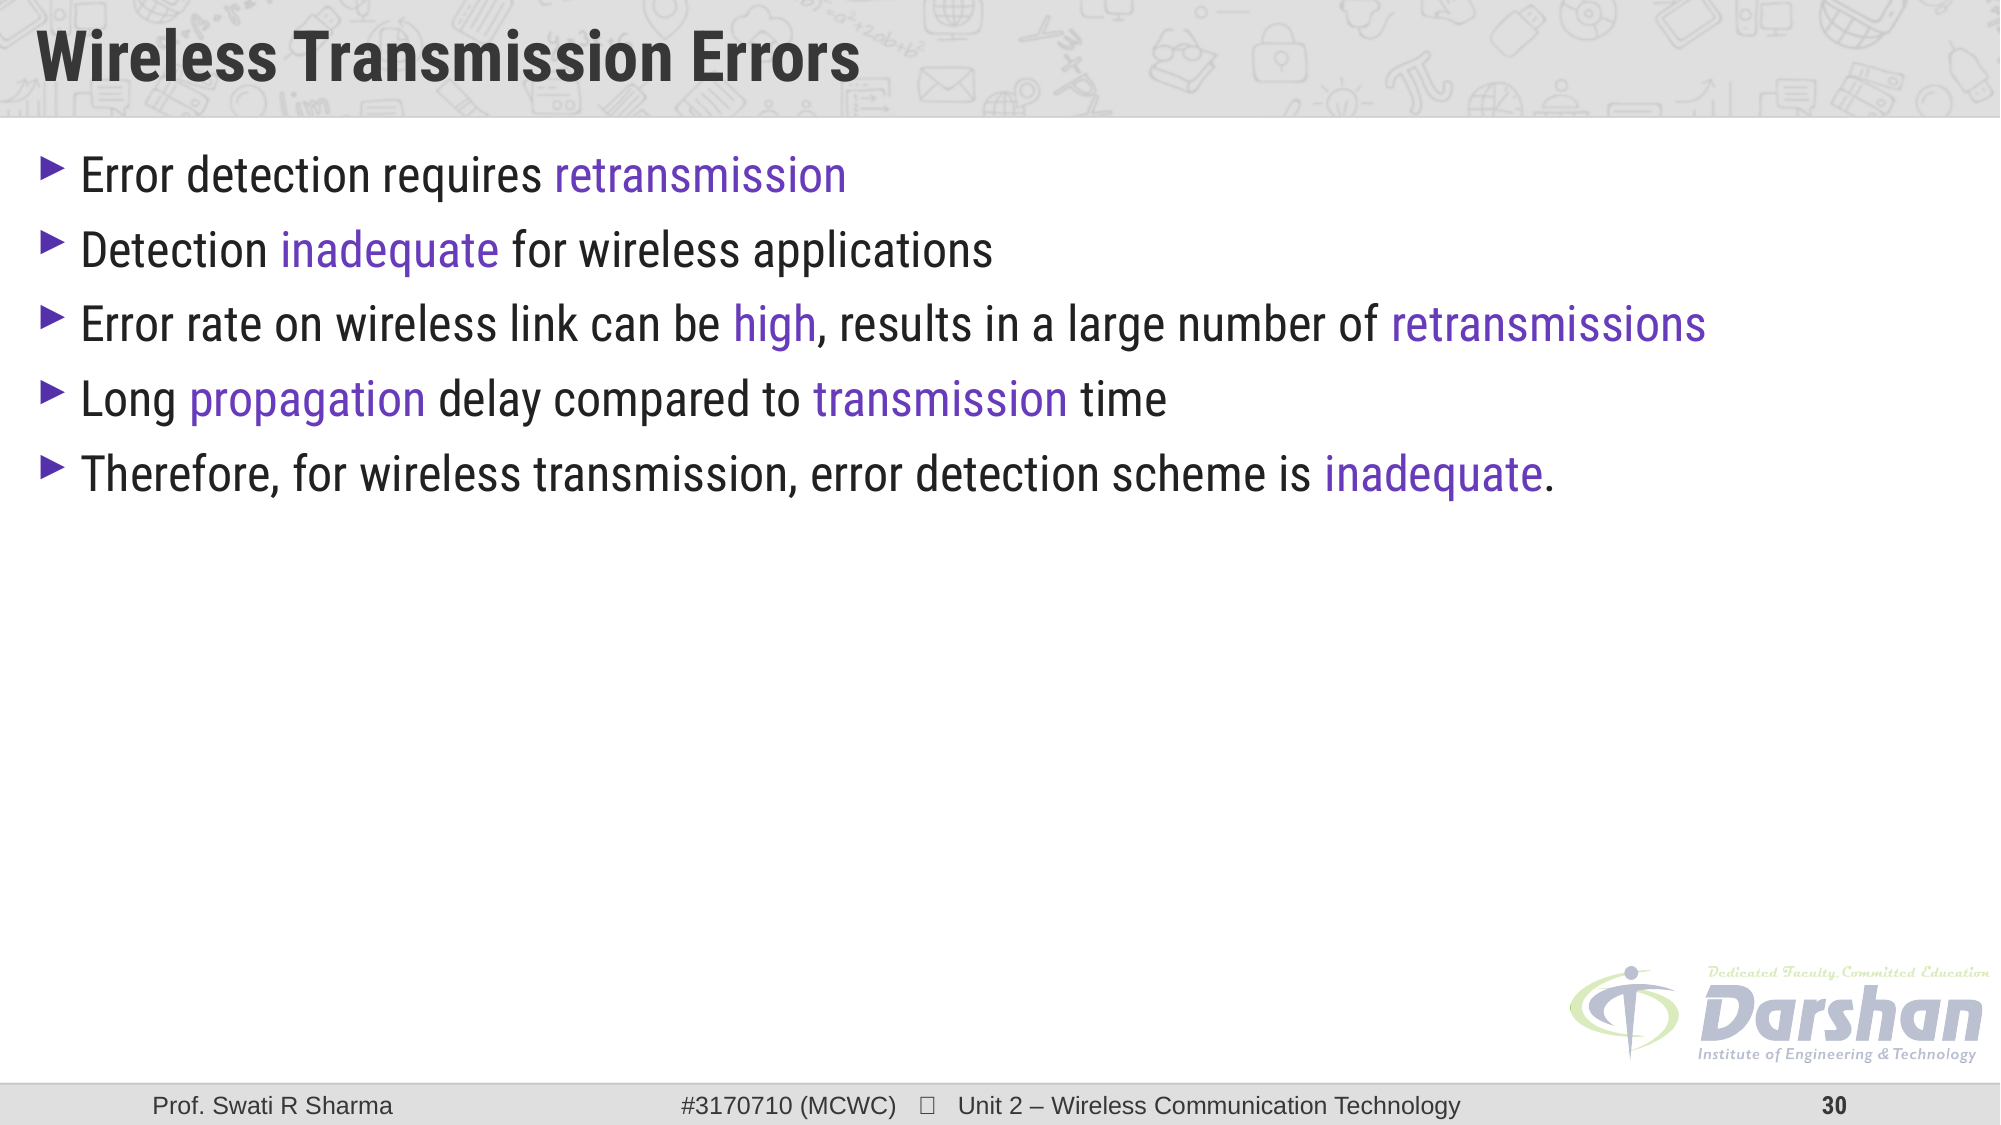

# Wireless Transmission Errors
Error detection requires retransmission
Detection inadequate for wireless applications
Error rate on wireless link can be high, results in a large number of retransmissions
Long propagation delay compared to transmission time
Therefore, for wireless transmission, error detection scheme is inadequate.